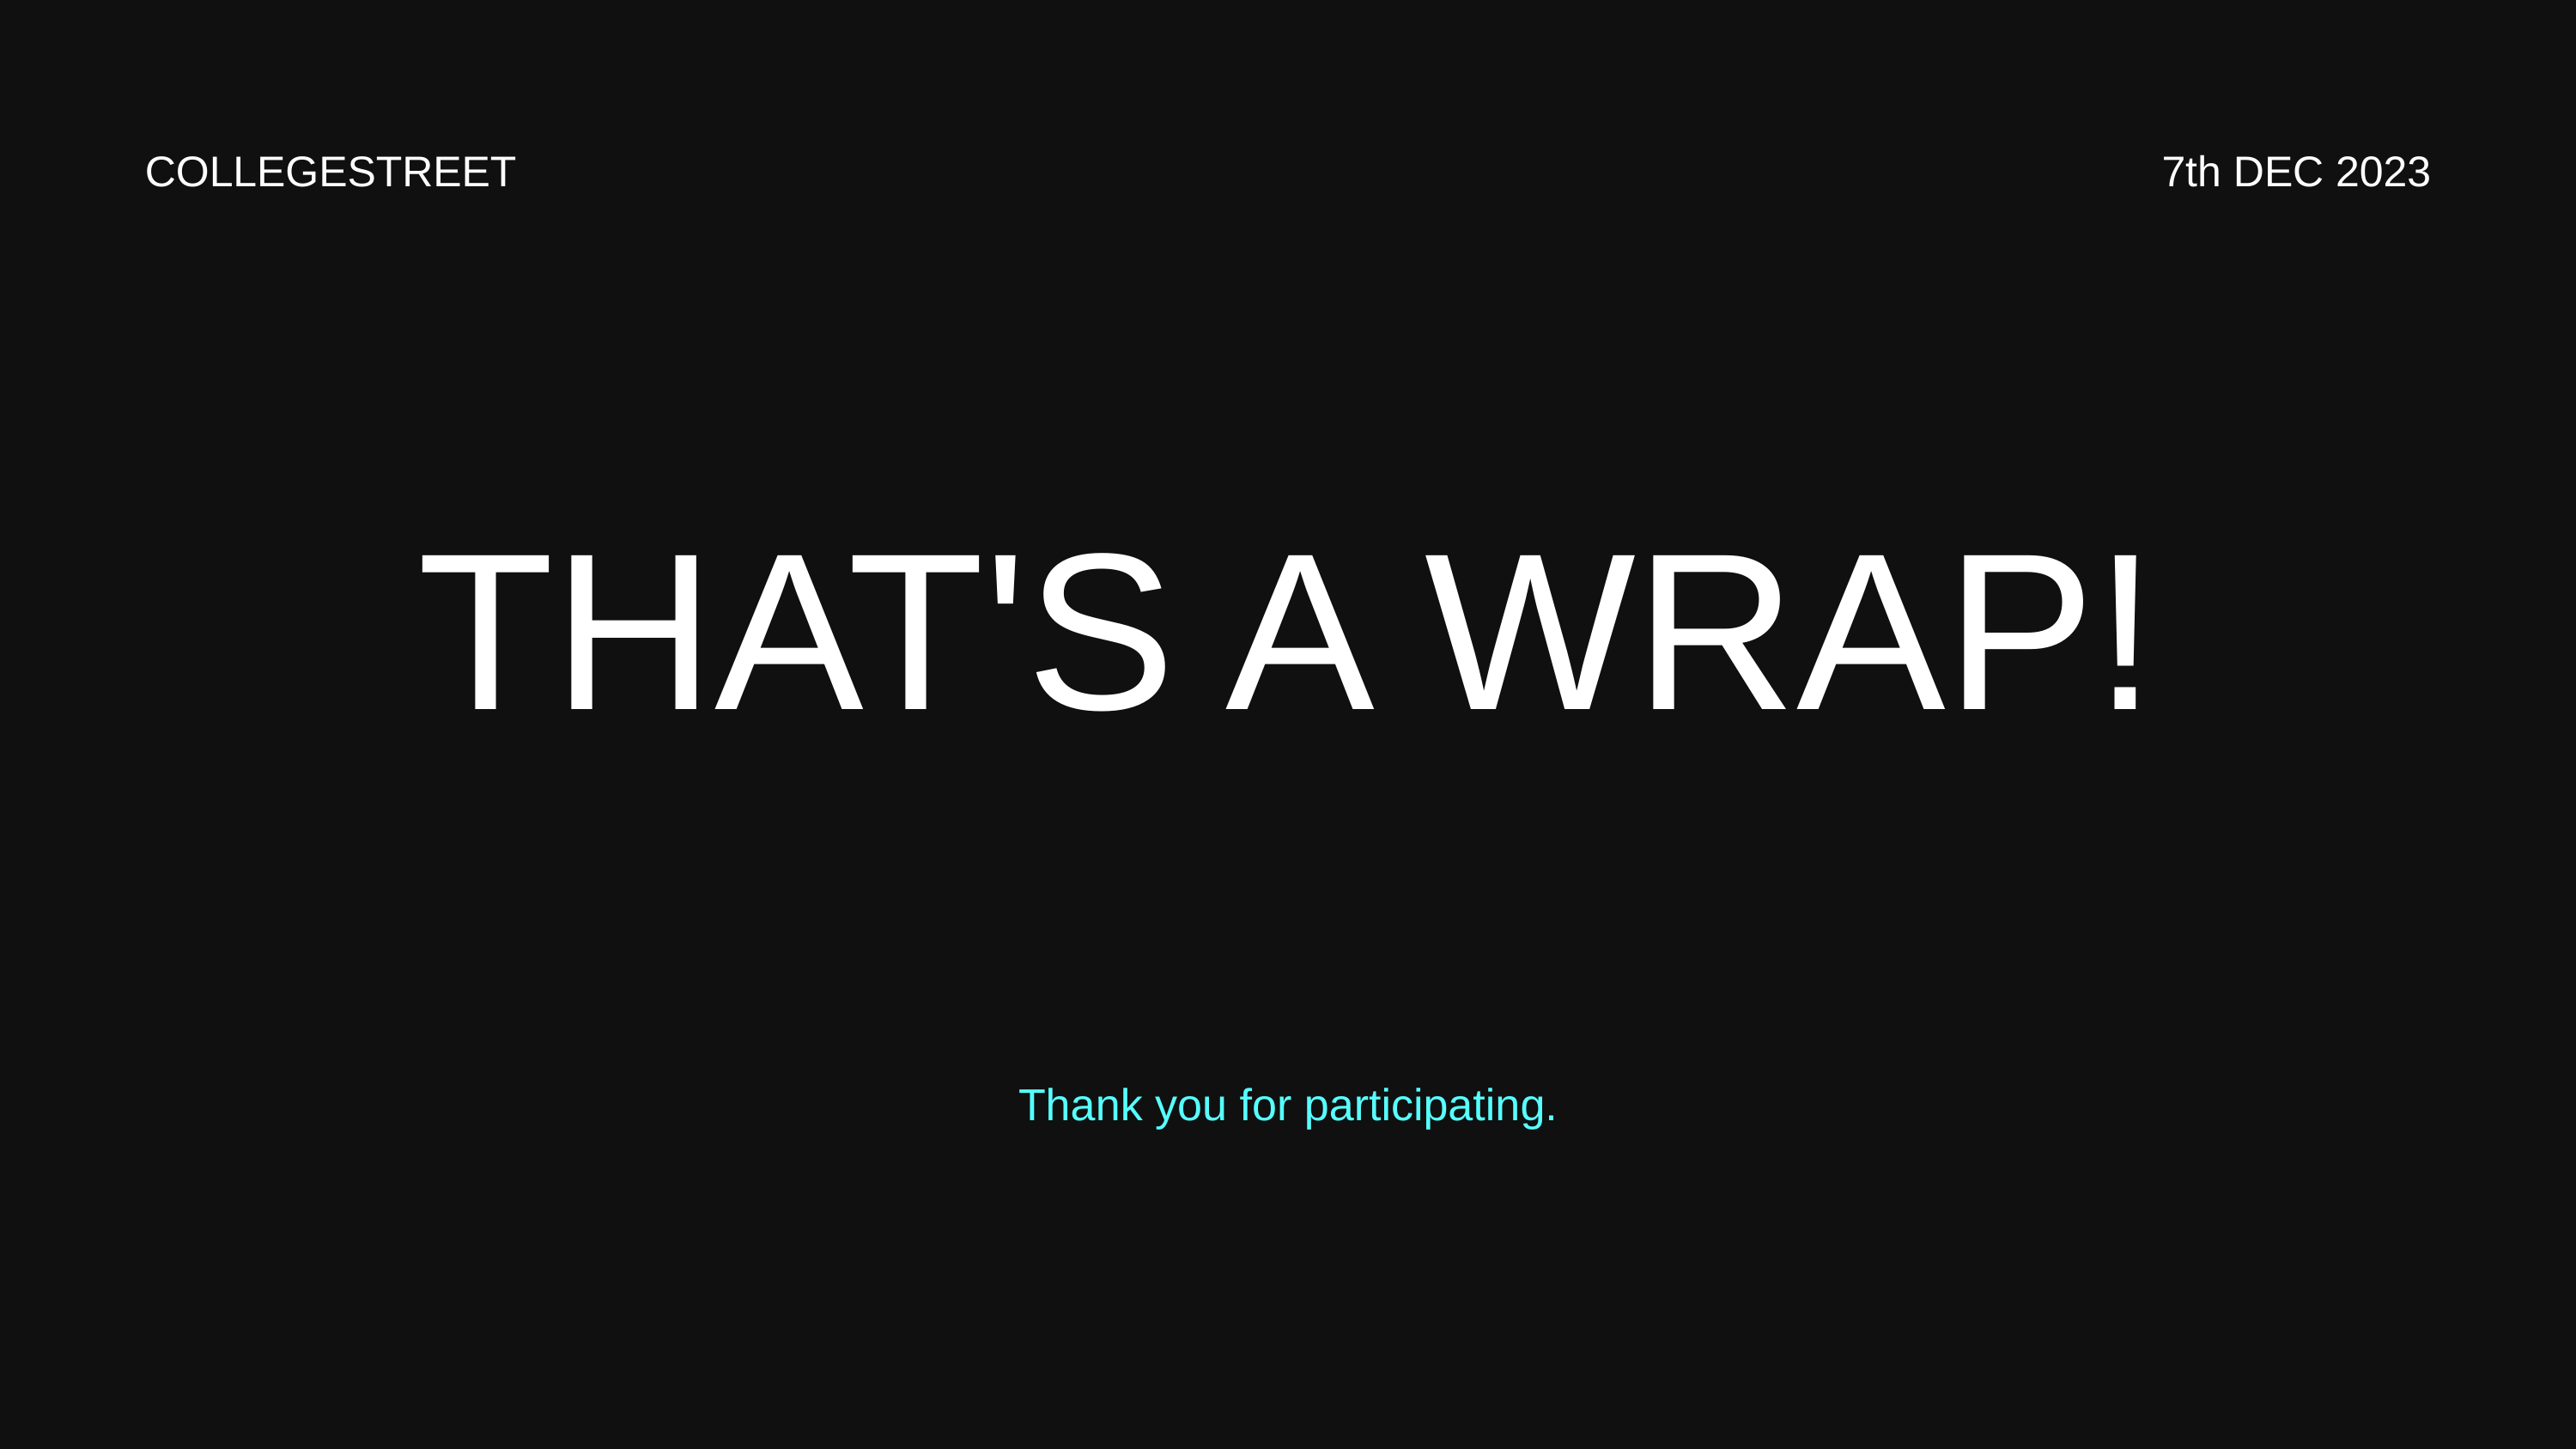

COLLEGESTREET
7th DEC 2023
THAT'S A WRAP!
Thank you for participating.